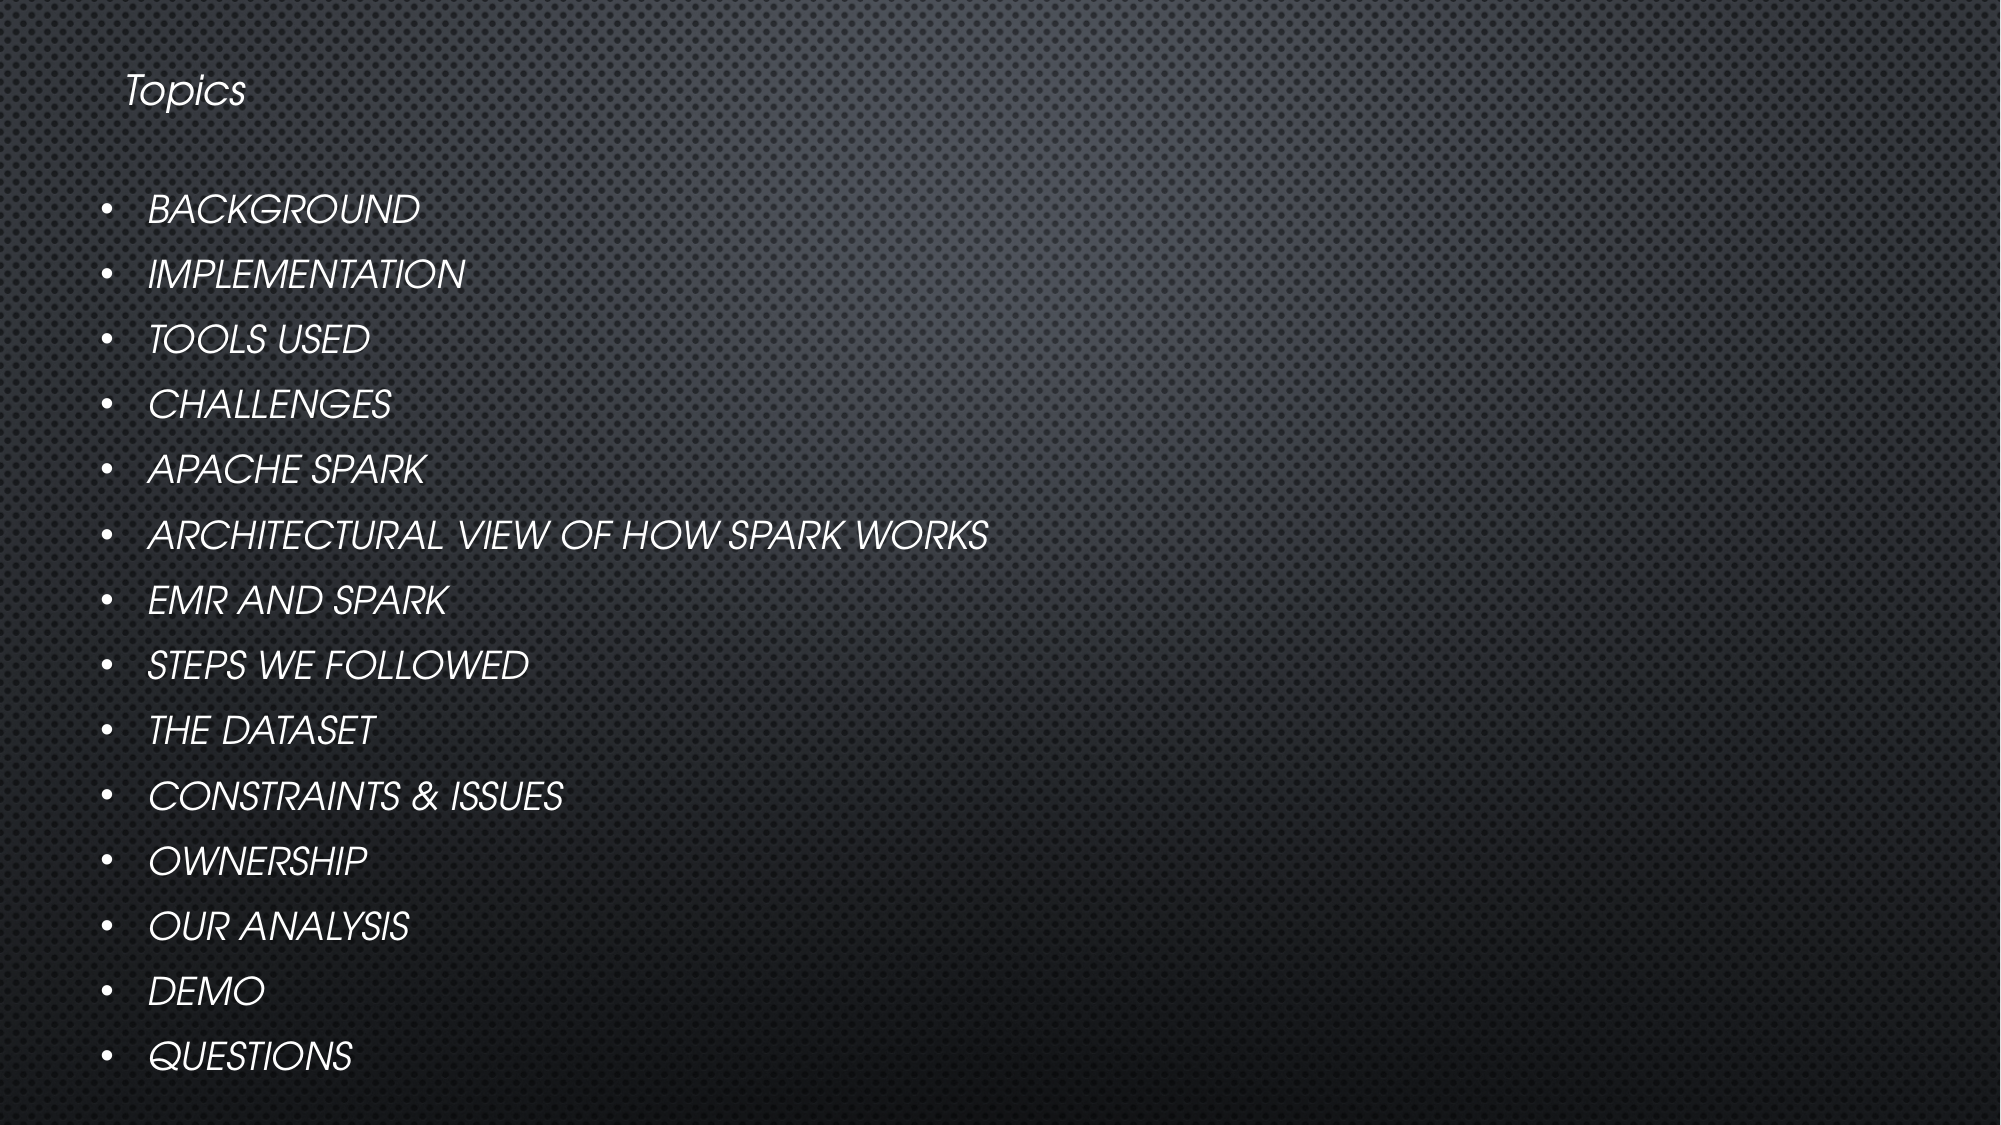

Topics
Background
Implementation
Tools Used
Challenges
Apache Spark
Architectural View of How Spark Works
EMR and Spark
Steps We Followed
The Dataset
Constraints & Issues
Ownership
Our Analysis
Demo
Questions